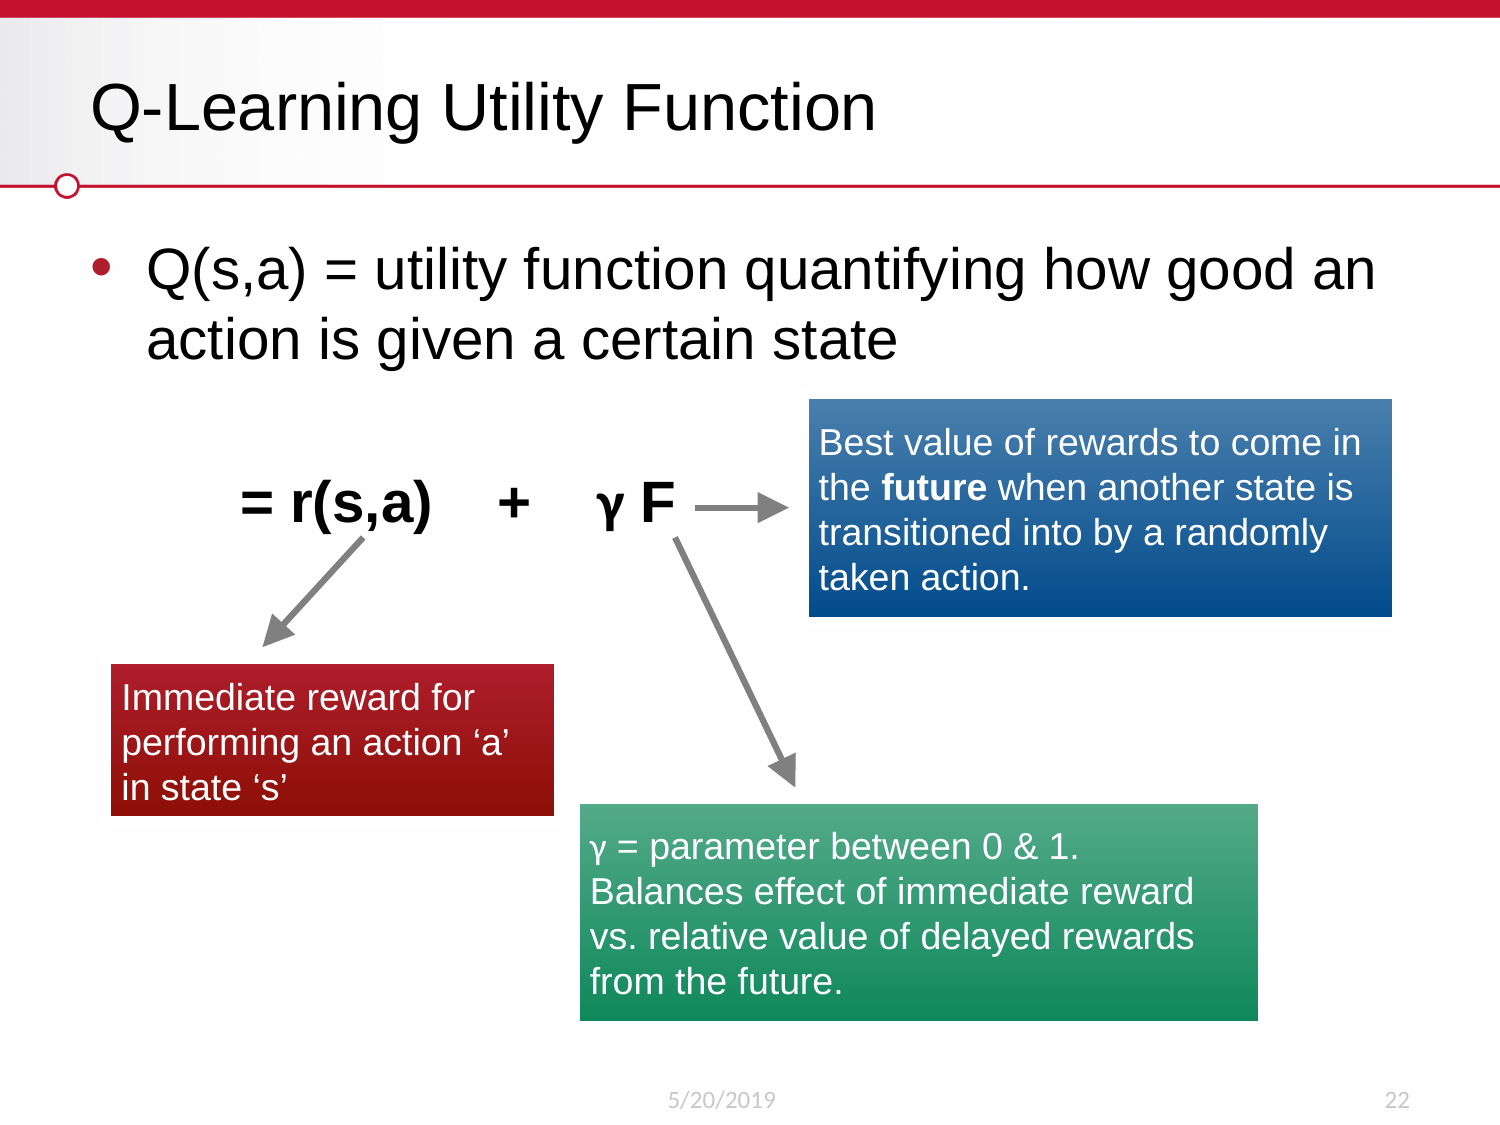

# Q-Learning Utility Function
Q(s,a) = utility function quantifying how good an action is given a certain state

	= r(s,a)    +    γ F

Best value of rewards to come in the future when another state is transitioned into by a randomly taken action.
Immediate reward for performing an action ‘a’ in state ‘s’
γ = parameter between 0 & 1.
Balances effect of immediate reward vs. relative value of delayed rewards from the future.
5/20/2019
22